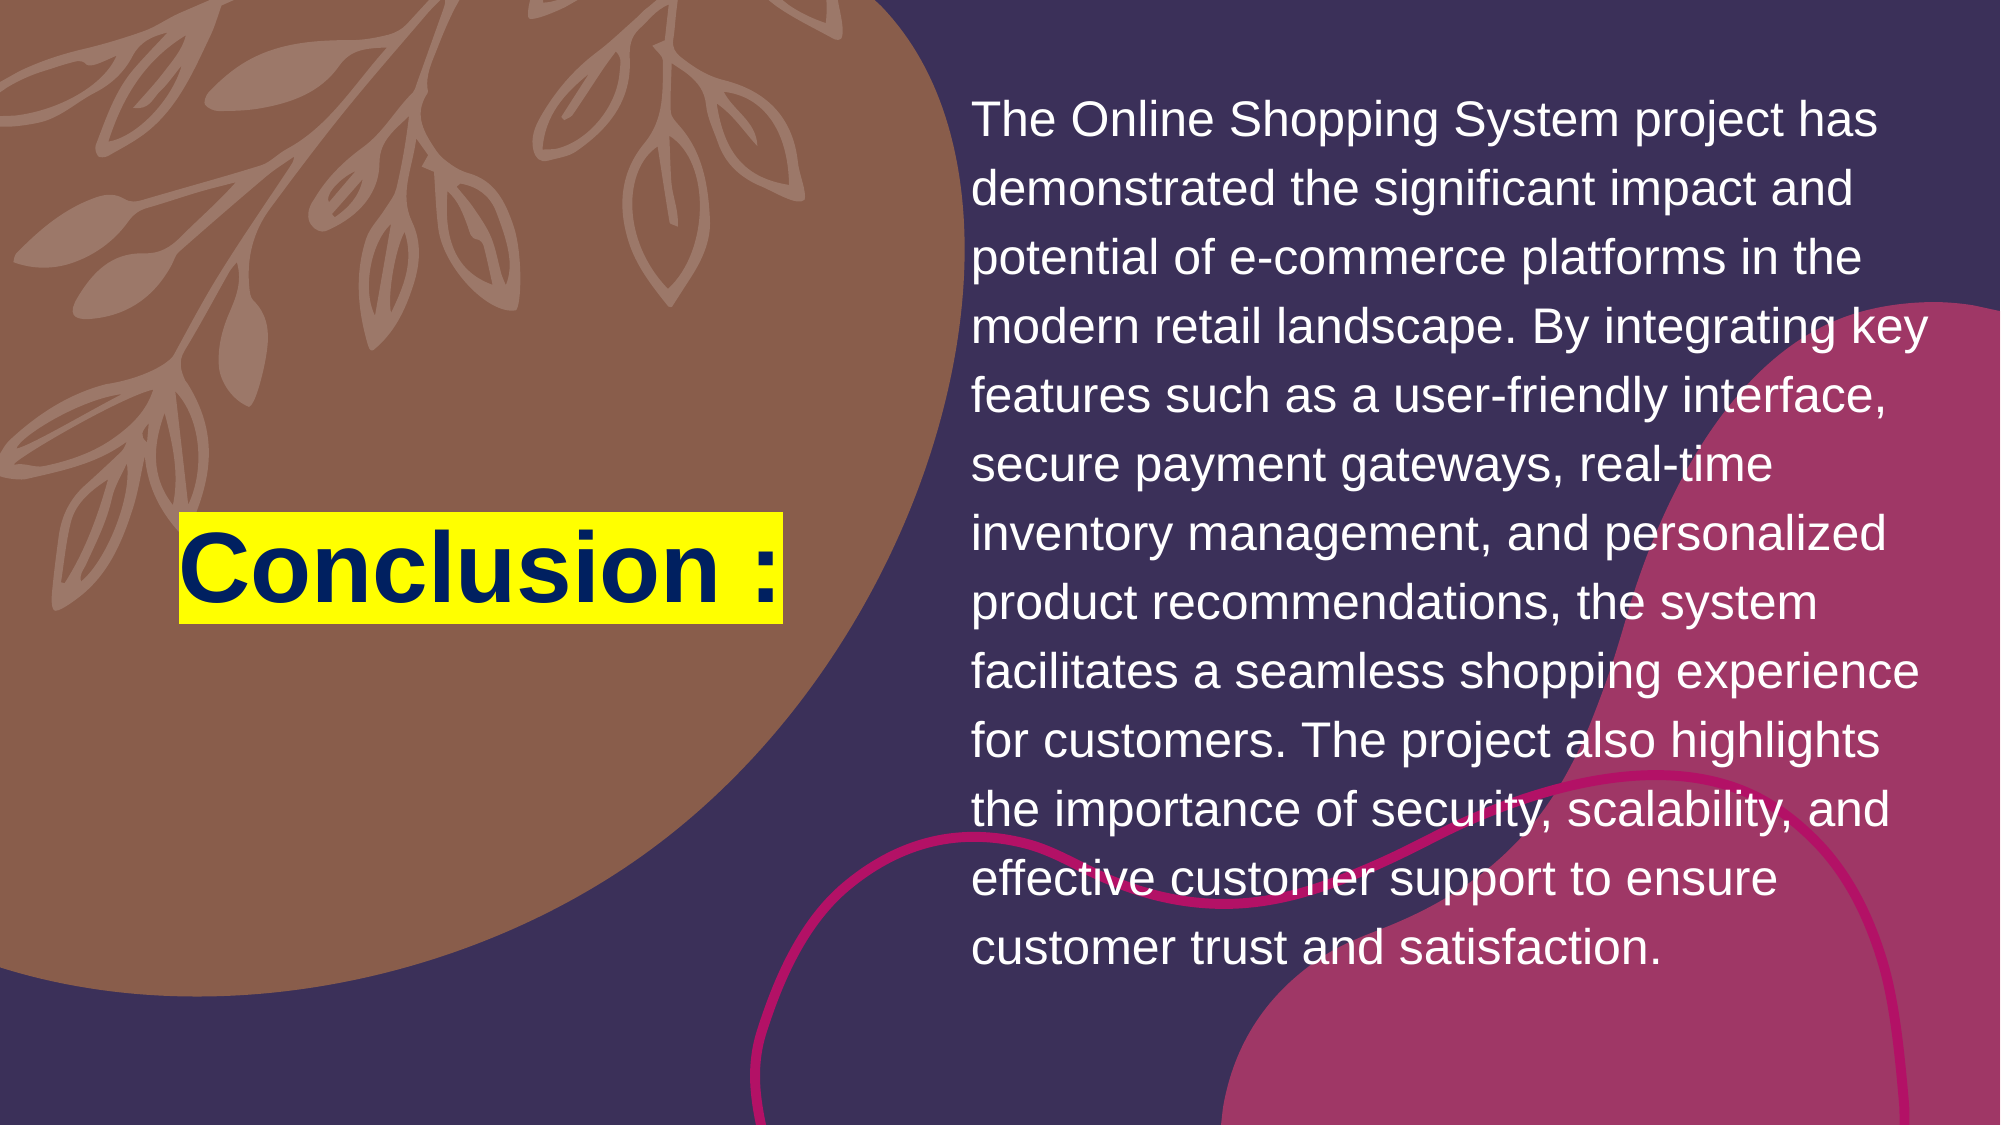

The Online Shopping System project has demonstrated the significant impact and potential of e-commerce platforms in the modern retail landscape. By integrating key features such as a user-friendly interface, secure payment gateways, real-time inventory management, and personalized product recommendations, the system facilitates a seamless shopping experience for customers. The project also highlights the importance of security, scalability, and effective customer support to ensure customer trust and satisfaction.
# Conclusion :